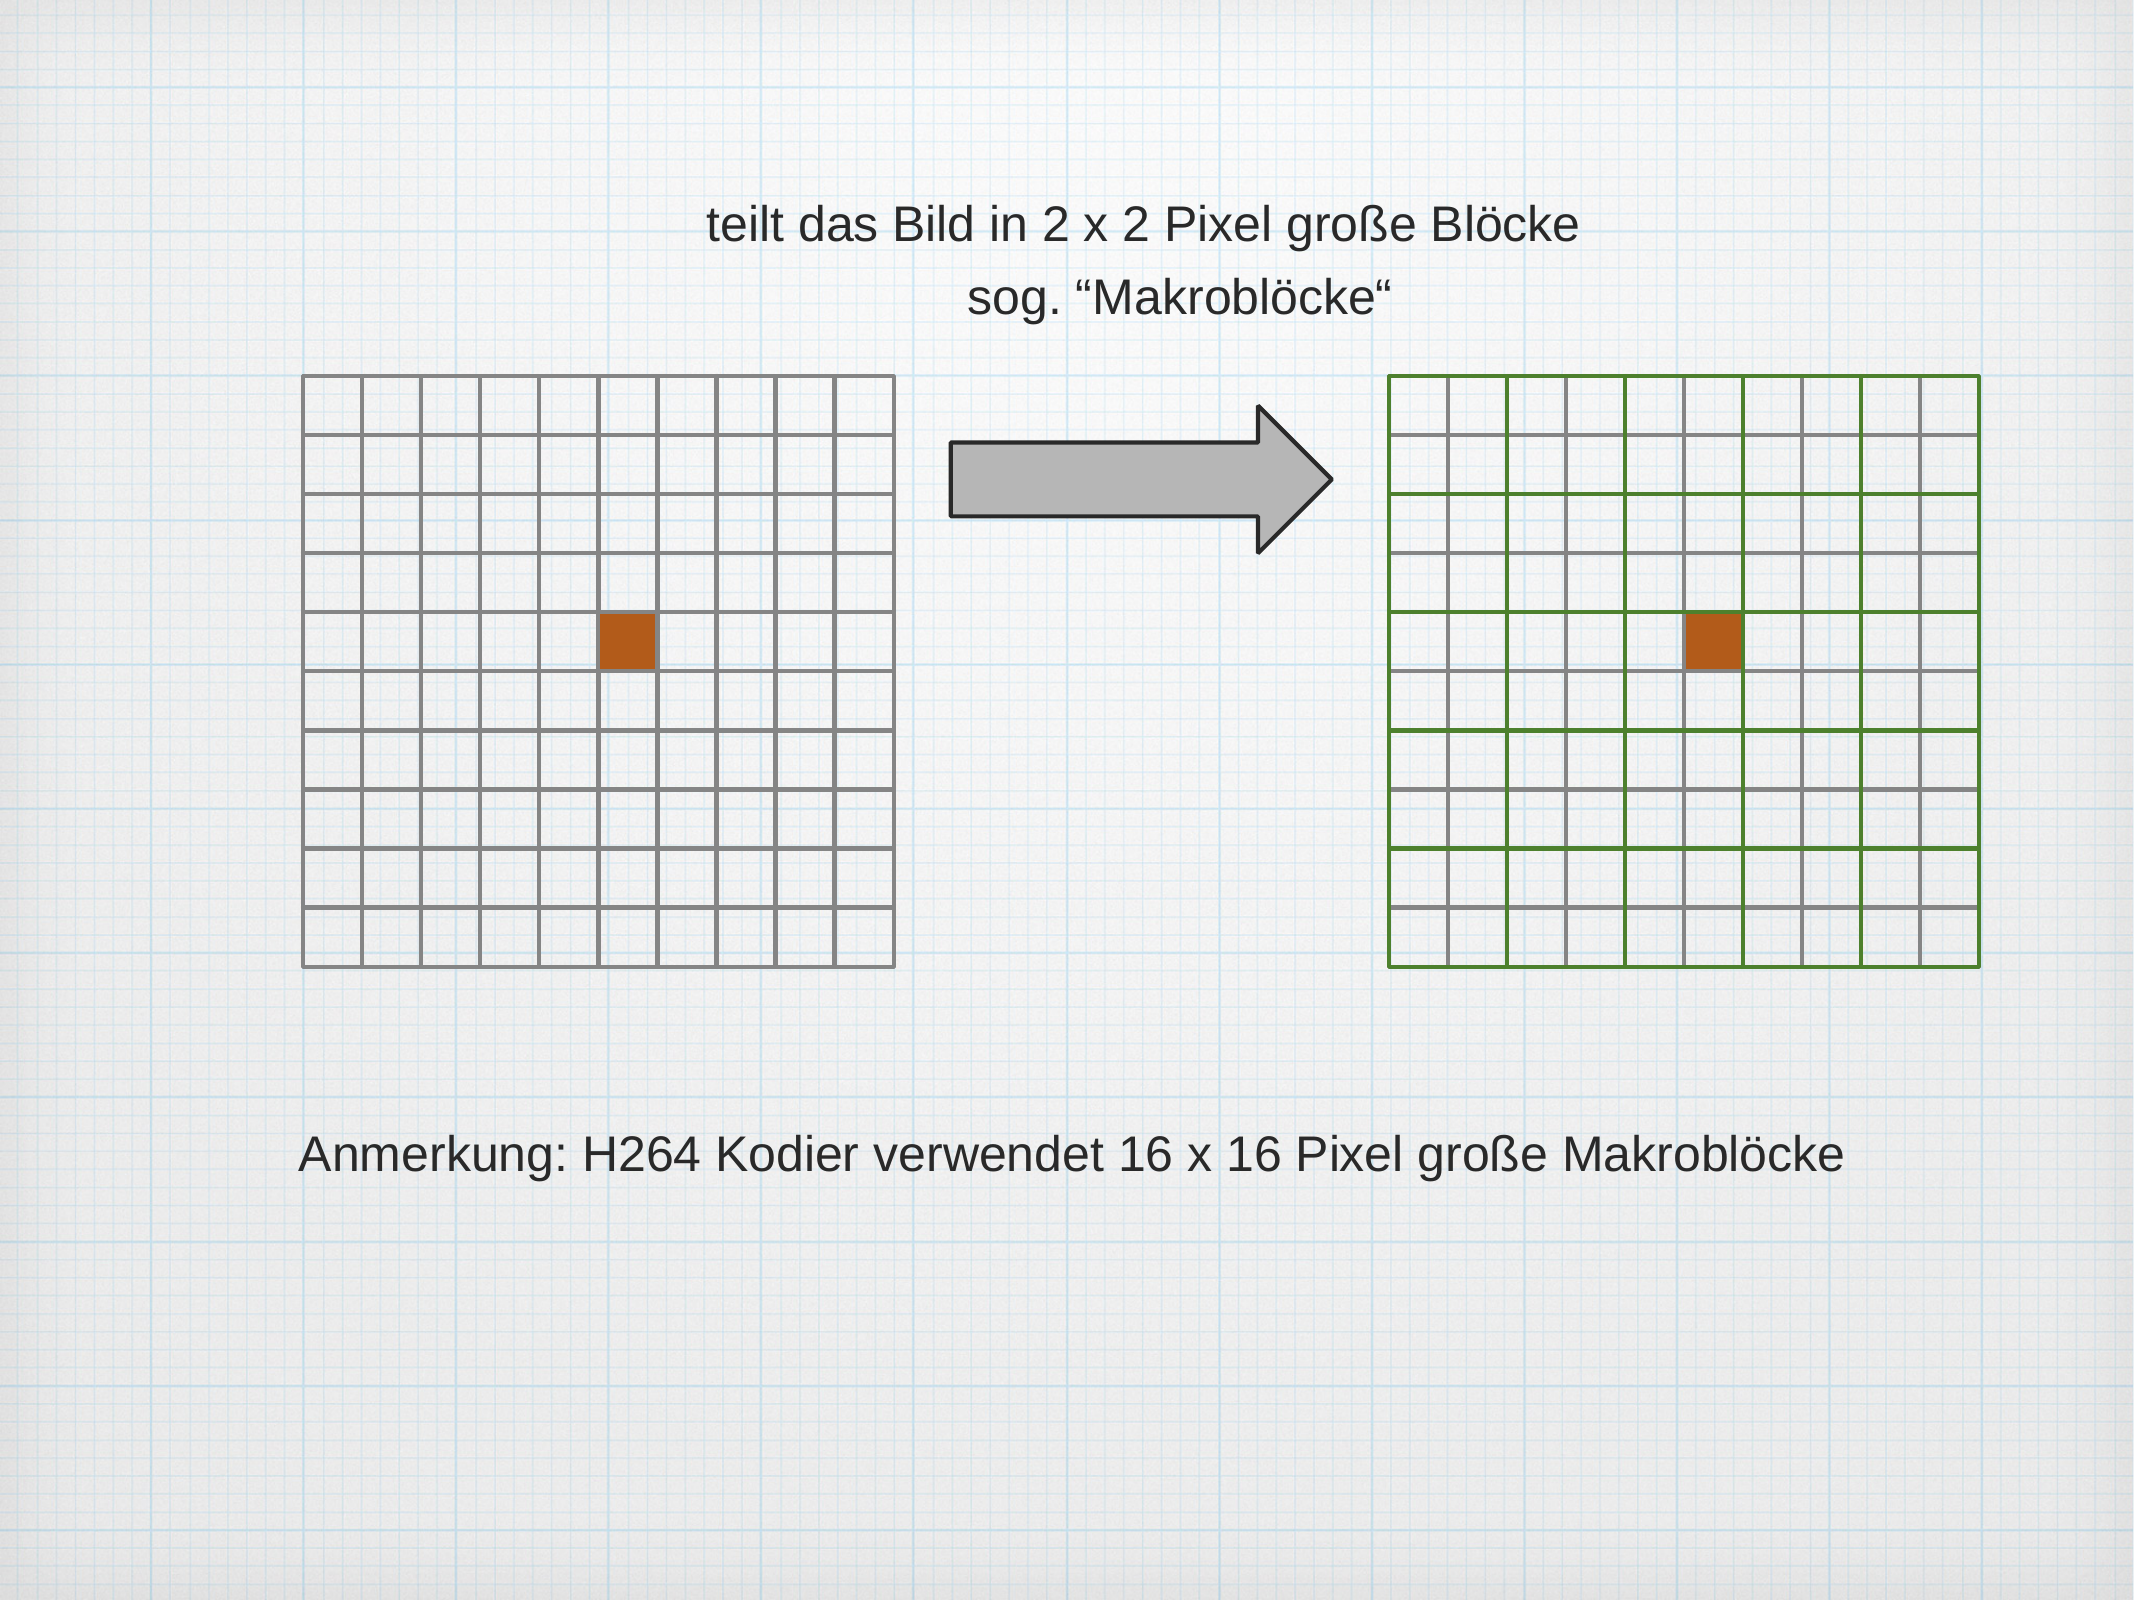

teilt das Bild in 2 x 2 Pixel große Blöcke
sog. “Makroblöcke“

Anmerkung: H264 Kodier verwendet 16 x 16 Pixel große Makroblöcke